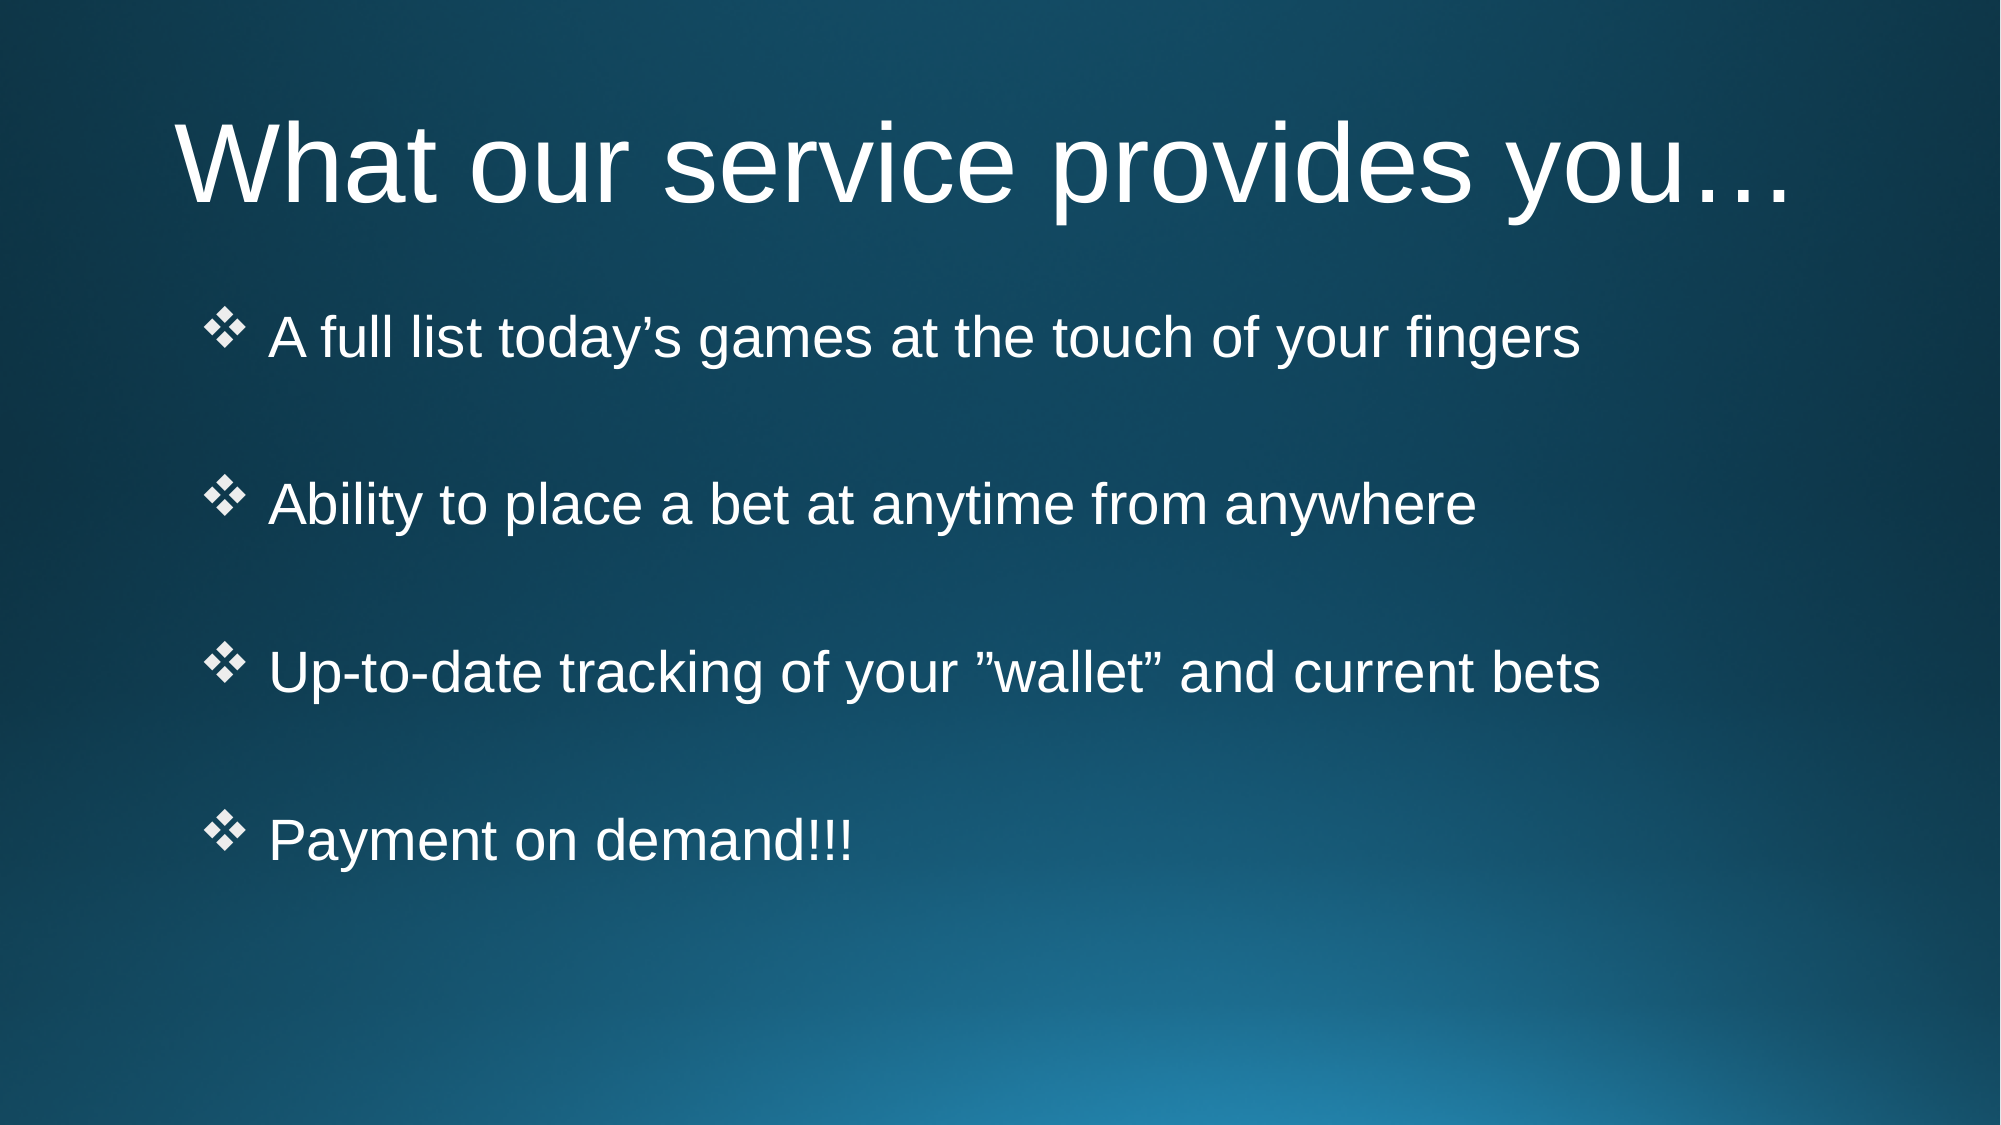

# What our service provides you…
 A full list today’s games at the touch of your fingers

 Ability to place a bet at anytime from anywhere

 Up-to-date tracking of your ”wallet” and current bets

 Payment on demand!!!